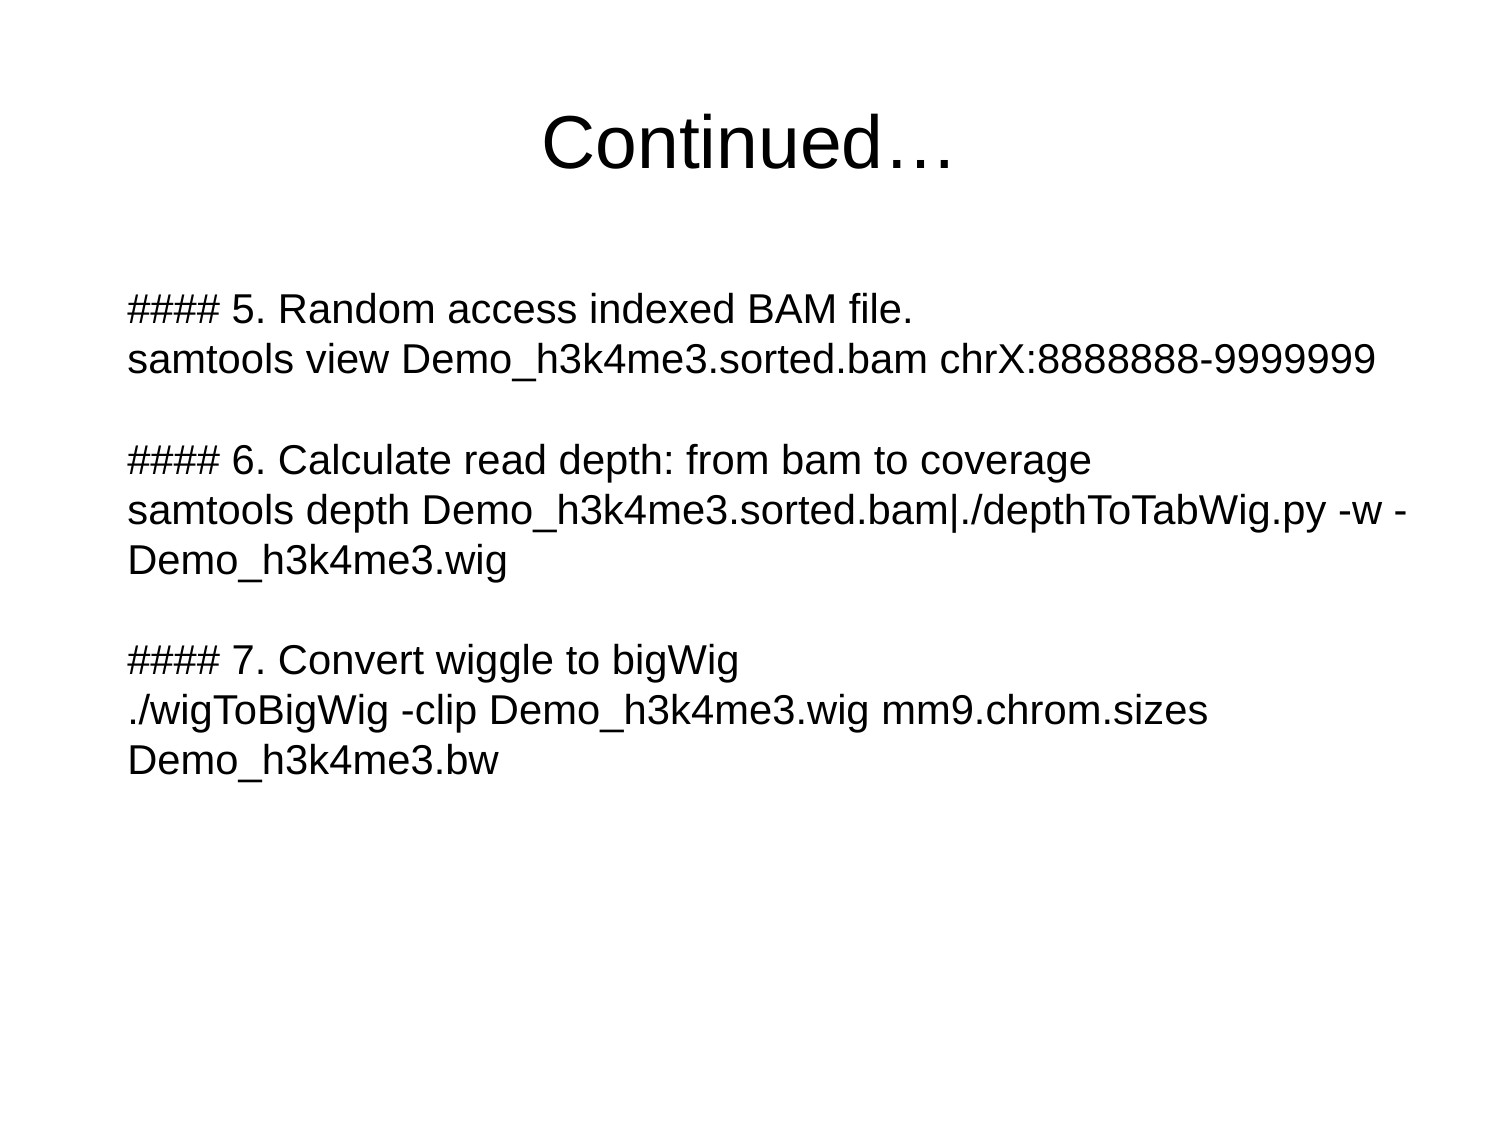

# Continued…
#### 5. Random access indexed BAM file.
samtools view Demo_h3k4me3.sorted.bam chrX:8888888-9999999

#### 6. Calculate read depth: from bam to coverage
samtools depth Demo_h3k4me3.sorted.bam|./depthToTabWig.py -w - Demo_h3k4me3.wig

#### 7. Convert wiggle to bigWig
./wigToBigWig -clip Demo_h3k4me3.wig mm9.chrom.sizes Demo_h3k4me3.bw